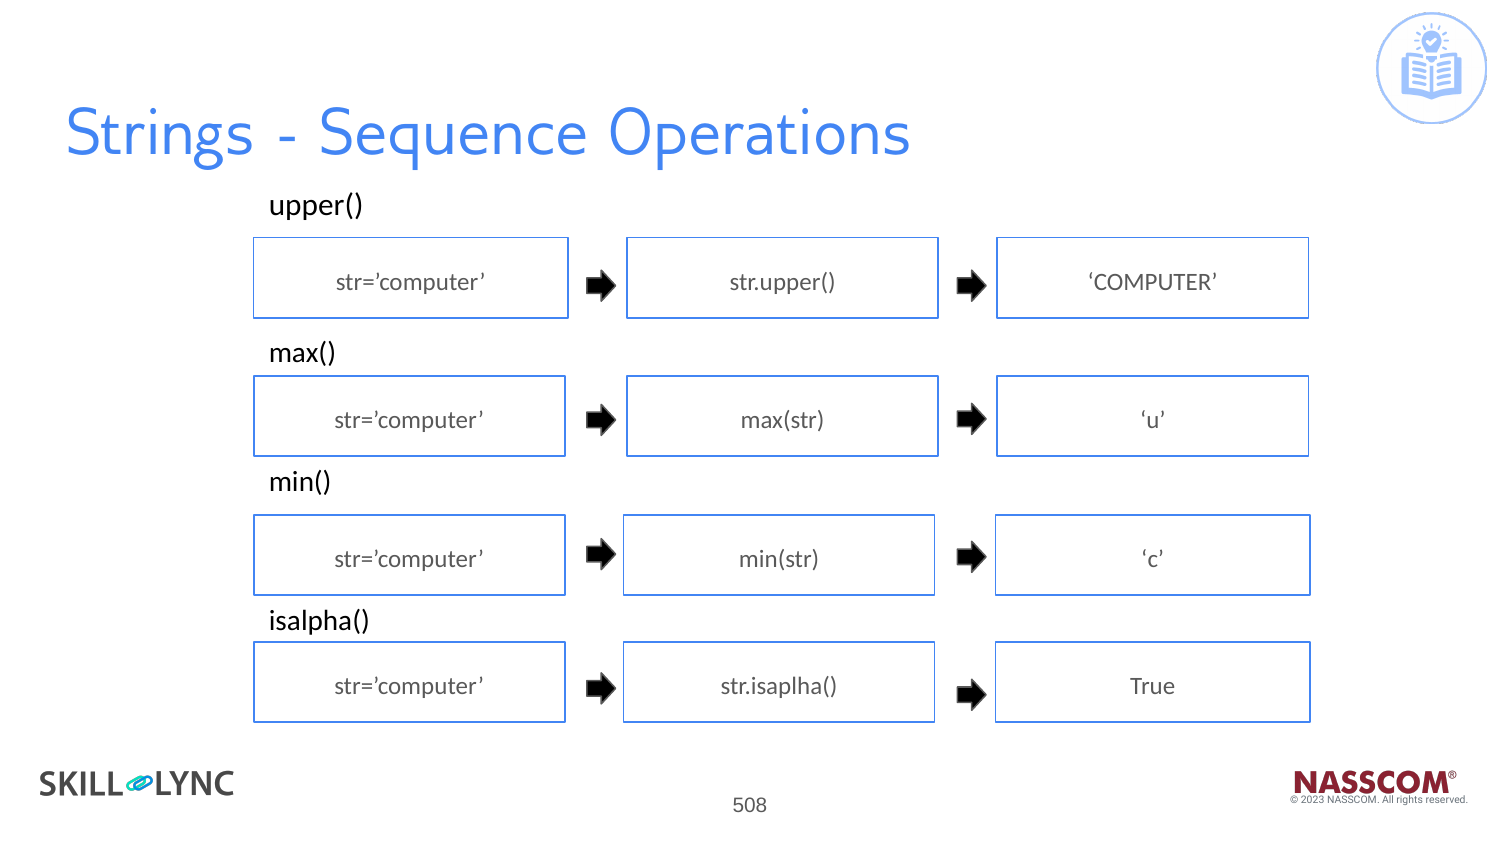

# Strings - Sequence Operations
upper()
str=’computer’
str.upper()
‘COMPUTER’
max()
str=’computer’
max(str)
‘u’
min()
str=’computer’
min(str)
‘c’
isalpha()
str=’computer’
str.isaplha()
True

508